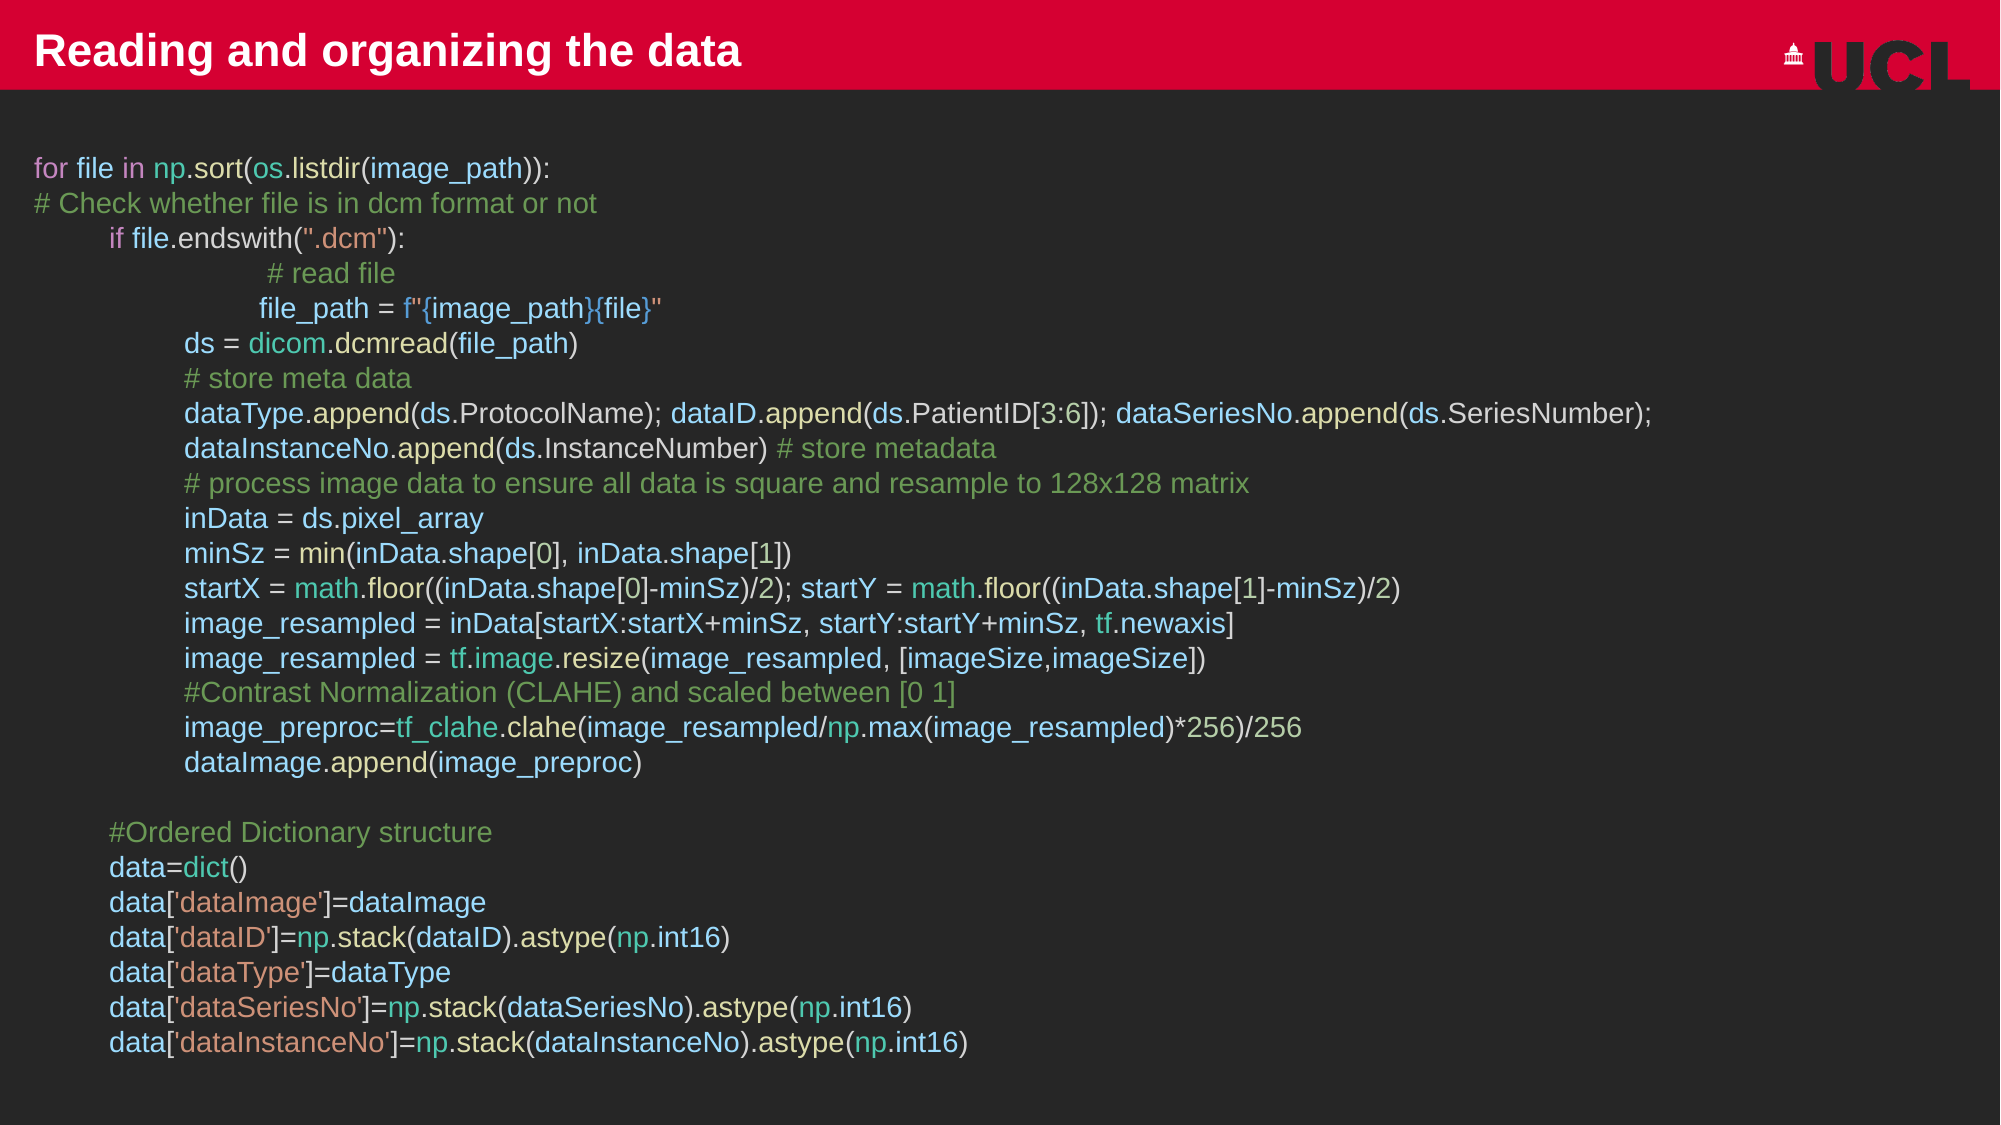

Reading and organizing the data
for file in np.sort(os.listdir(image_path)):
# Check whether file is in dcm format or not
if file.endswith(".dcm"):
	 # read file
	file_path = f"{image_path}{file}"
ds = dicom.dcmread(file_path)
# store meta data dataType.append(ds.ProtocolName); dataID.append(ds.PatientID[3:6]); dataSeriesNo.append(ds.SeriesNumber); dataInstanceNo.append(ds.InstanceNumber) # store metadata
# process image data to ensure all data is square and resample to 128x128 matrix
inData = ds.pixel_array
minSz = min(inData.shape[0], inData.shape[1])
startX = math.floor((inData.shape[0]-minSz)/2); startY = math.floor((inData.shape[1]-minSz)/2)
image_resampled = inData[startX:startX+minSz, startY:startY+minSz, tf.newaxis]
image_resampled = tf.image.resize(image_resampled, [imageSize,imageSize])
#Contrast Normalization (CLAHE) and scaled between [0 1]
image_preproc=tf_clahe.clahe(image_resampled/np.max(image_resampled)*256)/256
dataImage.append(image_preproc)
#Ordered Dictionary structure
data=dict()
data['dataImage']=dataImage
data['dataID']=np.stack(dataID).astype(np.int16)
data['dataType']=dataType
data['dataSeriesNo']=np.stack(dataSeriesNo).astype(np.int16)
data['dataInstanceNo']=np.stack(dataInstanceNo).astype(np.int16)